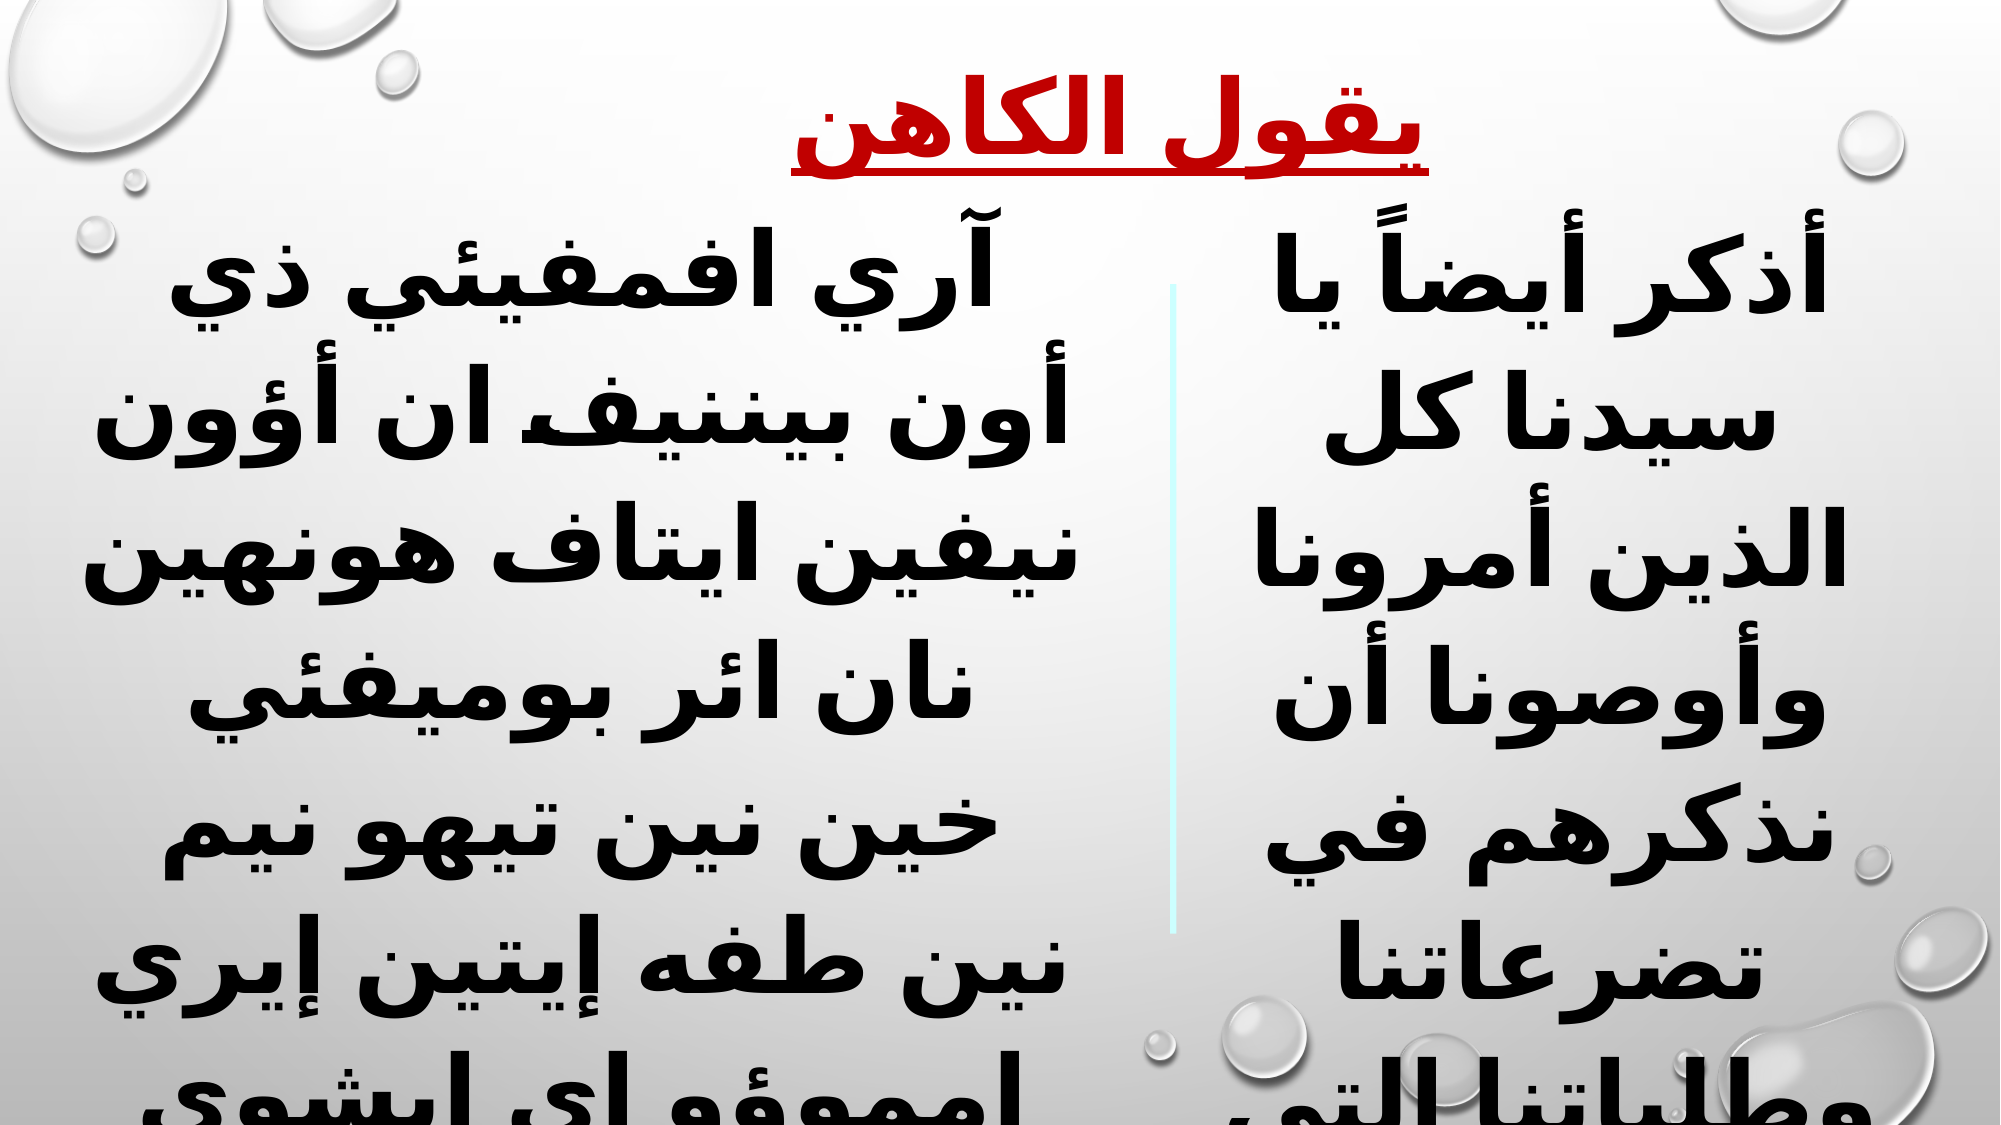

يقول الكاهن
آري افمفيئي ذي أون بيننيف ان أؤون نيفين ايتاف هونهين نان ائر بوميفئي خين نين تيهو نيم نين طفه إيتين إيري امموؤو اى إبشوى هاروك ابشويس بينوتي.
أذكر أيضاً يا سيدنا كل الذين أمرونا وأوصونا أن نذكرهم في تضرعاتنا وطلباتنا التي نرفعها إليك أيها الرب إلهنا .